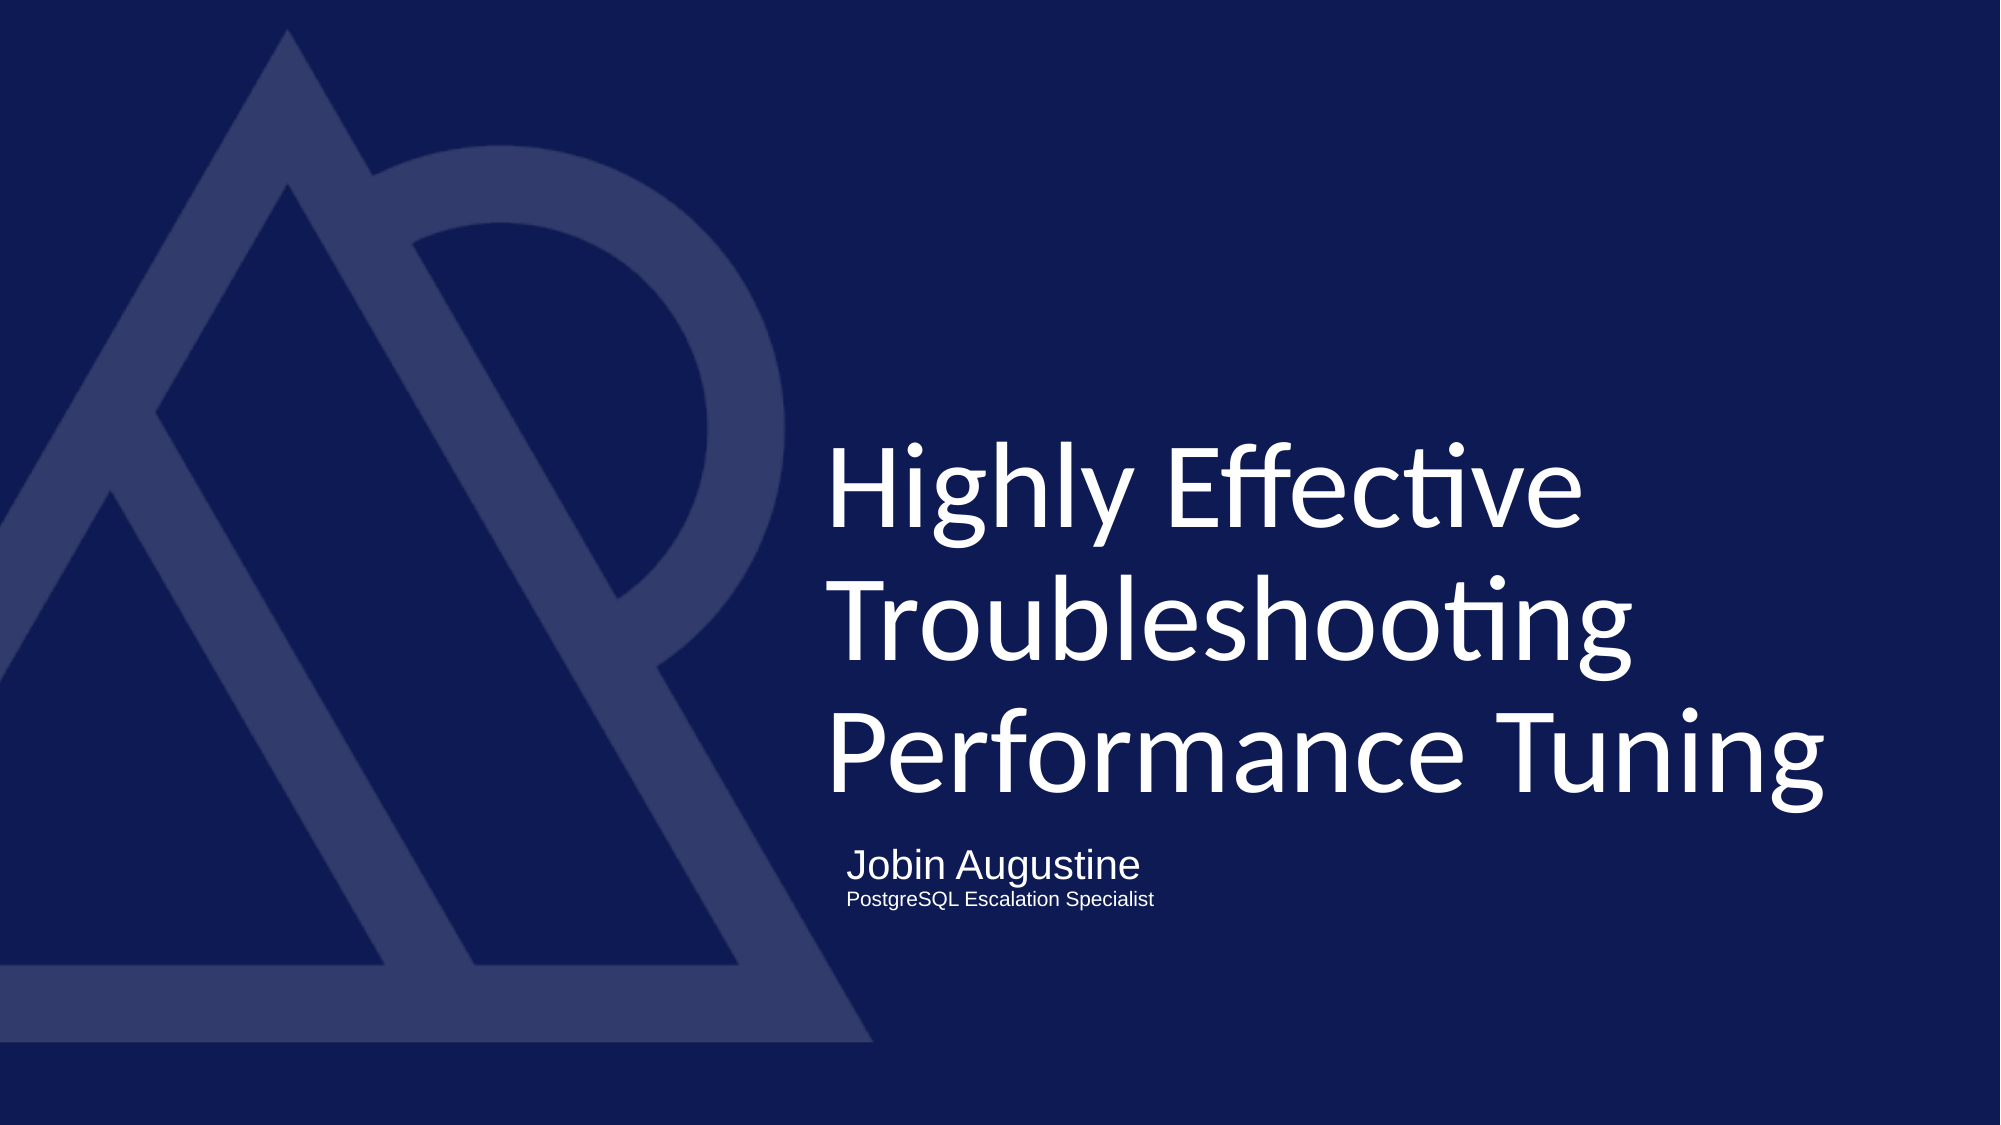

# Highly Effective Troubleshooting
Performance Tuning
Jobin Augustine
PostgreSQL Escalation Specialist